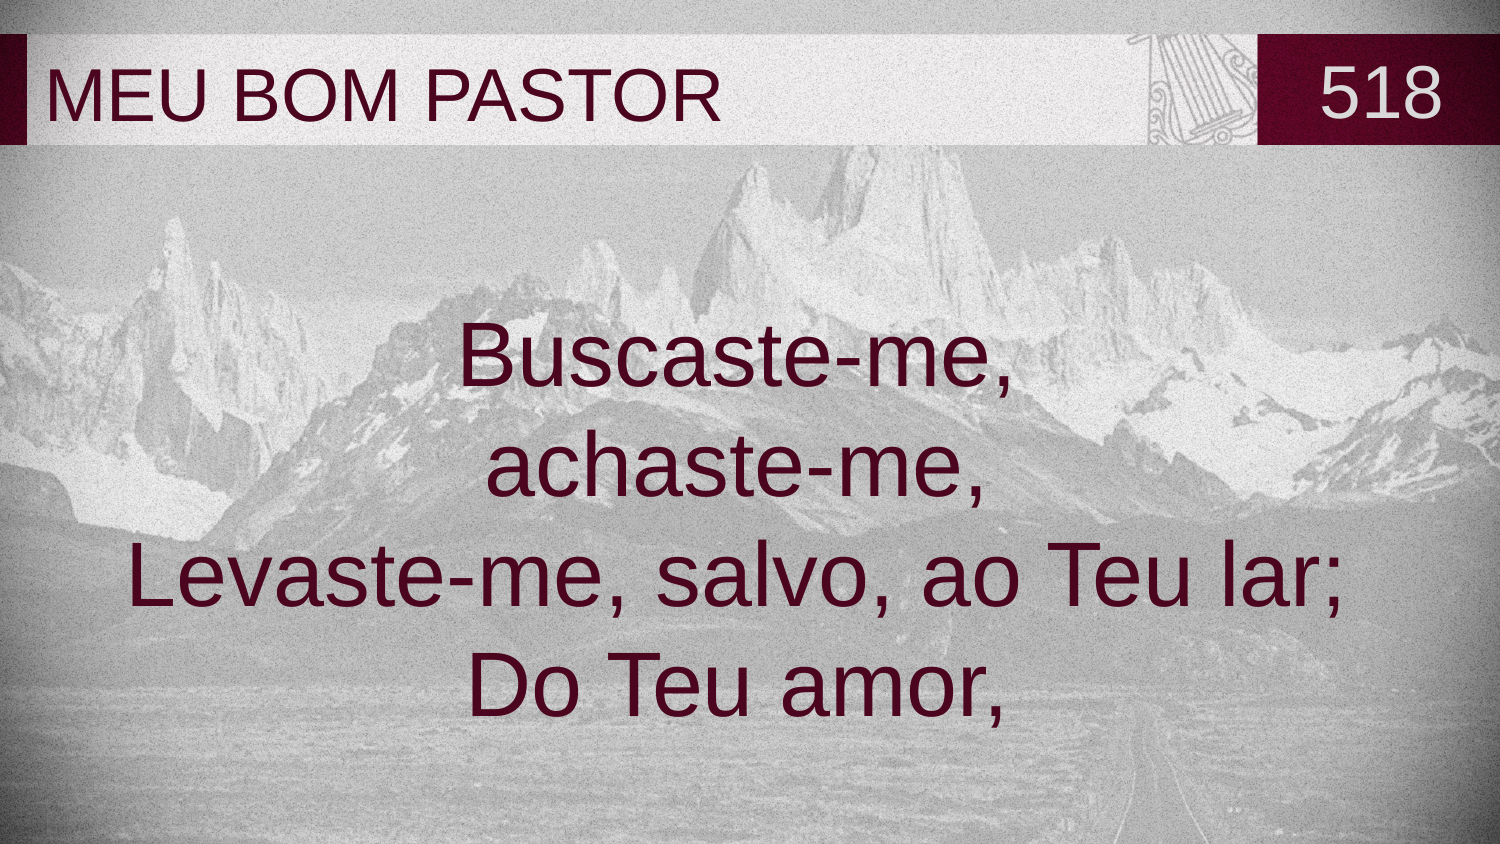

# MEU BOM PASTOR
518
Buscaste-me,
achaste-me,
Levaste-me, salvo, ao Teu lar;
Do Teu amor,